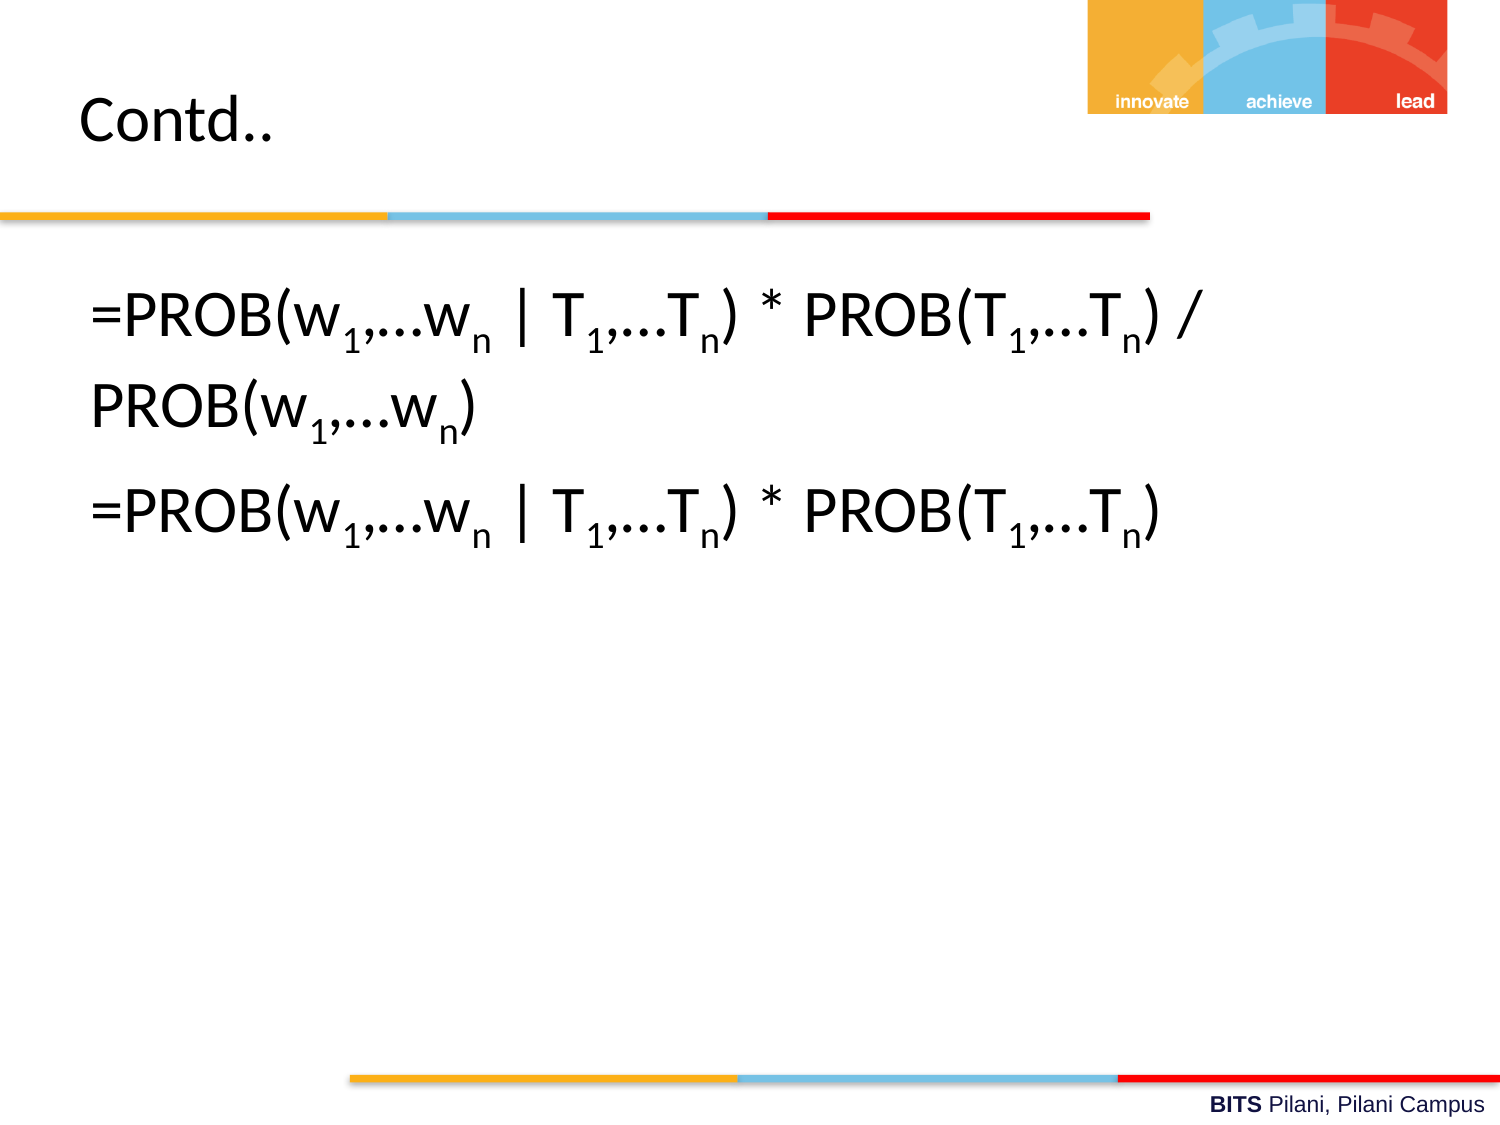

# Contd..
=PROB(w1,…wn | T1,…Tn) * PROB(T1,…Tn) / PROB(w1,…wn)
=PROB(w1,…wn | T1,…Tn) * PROB(T1,…Tn)